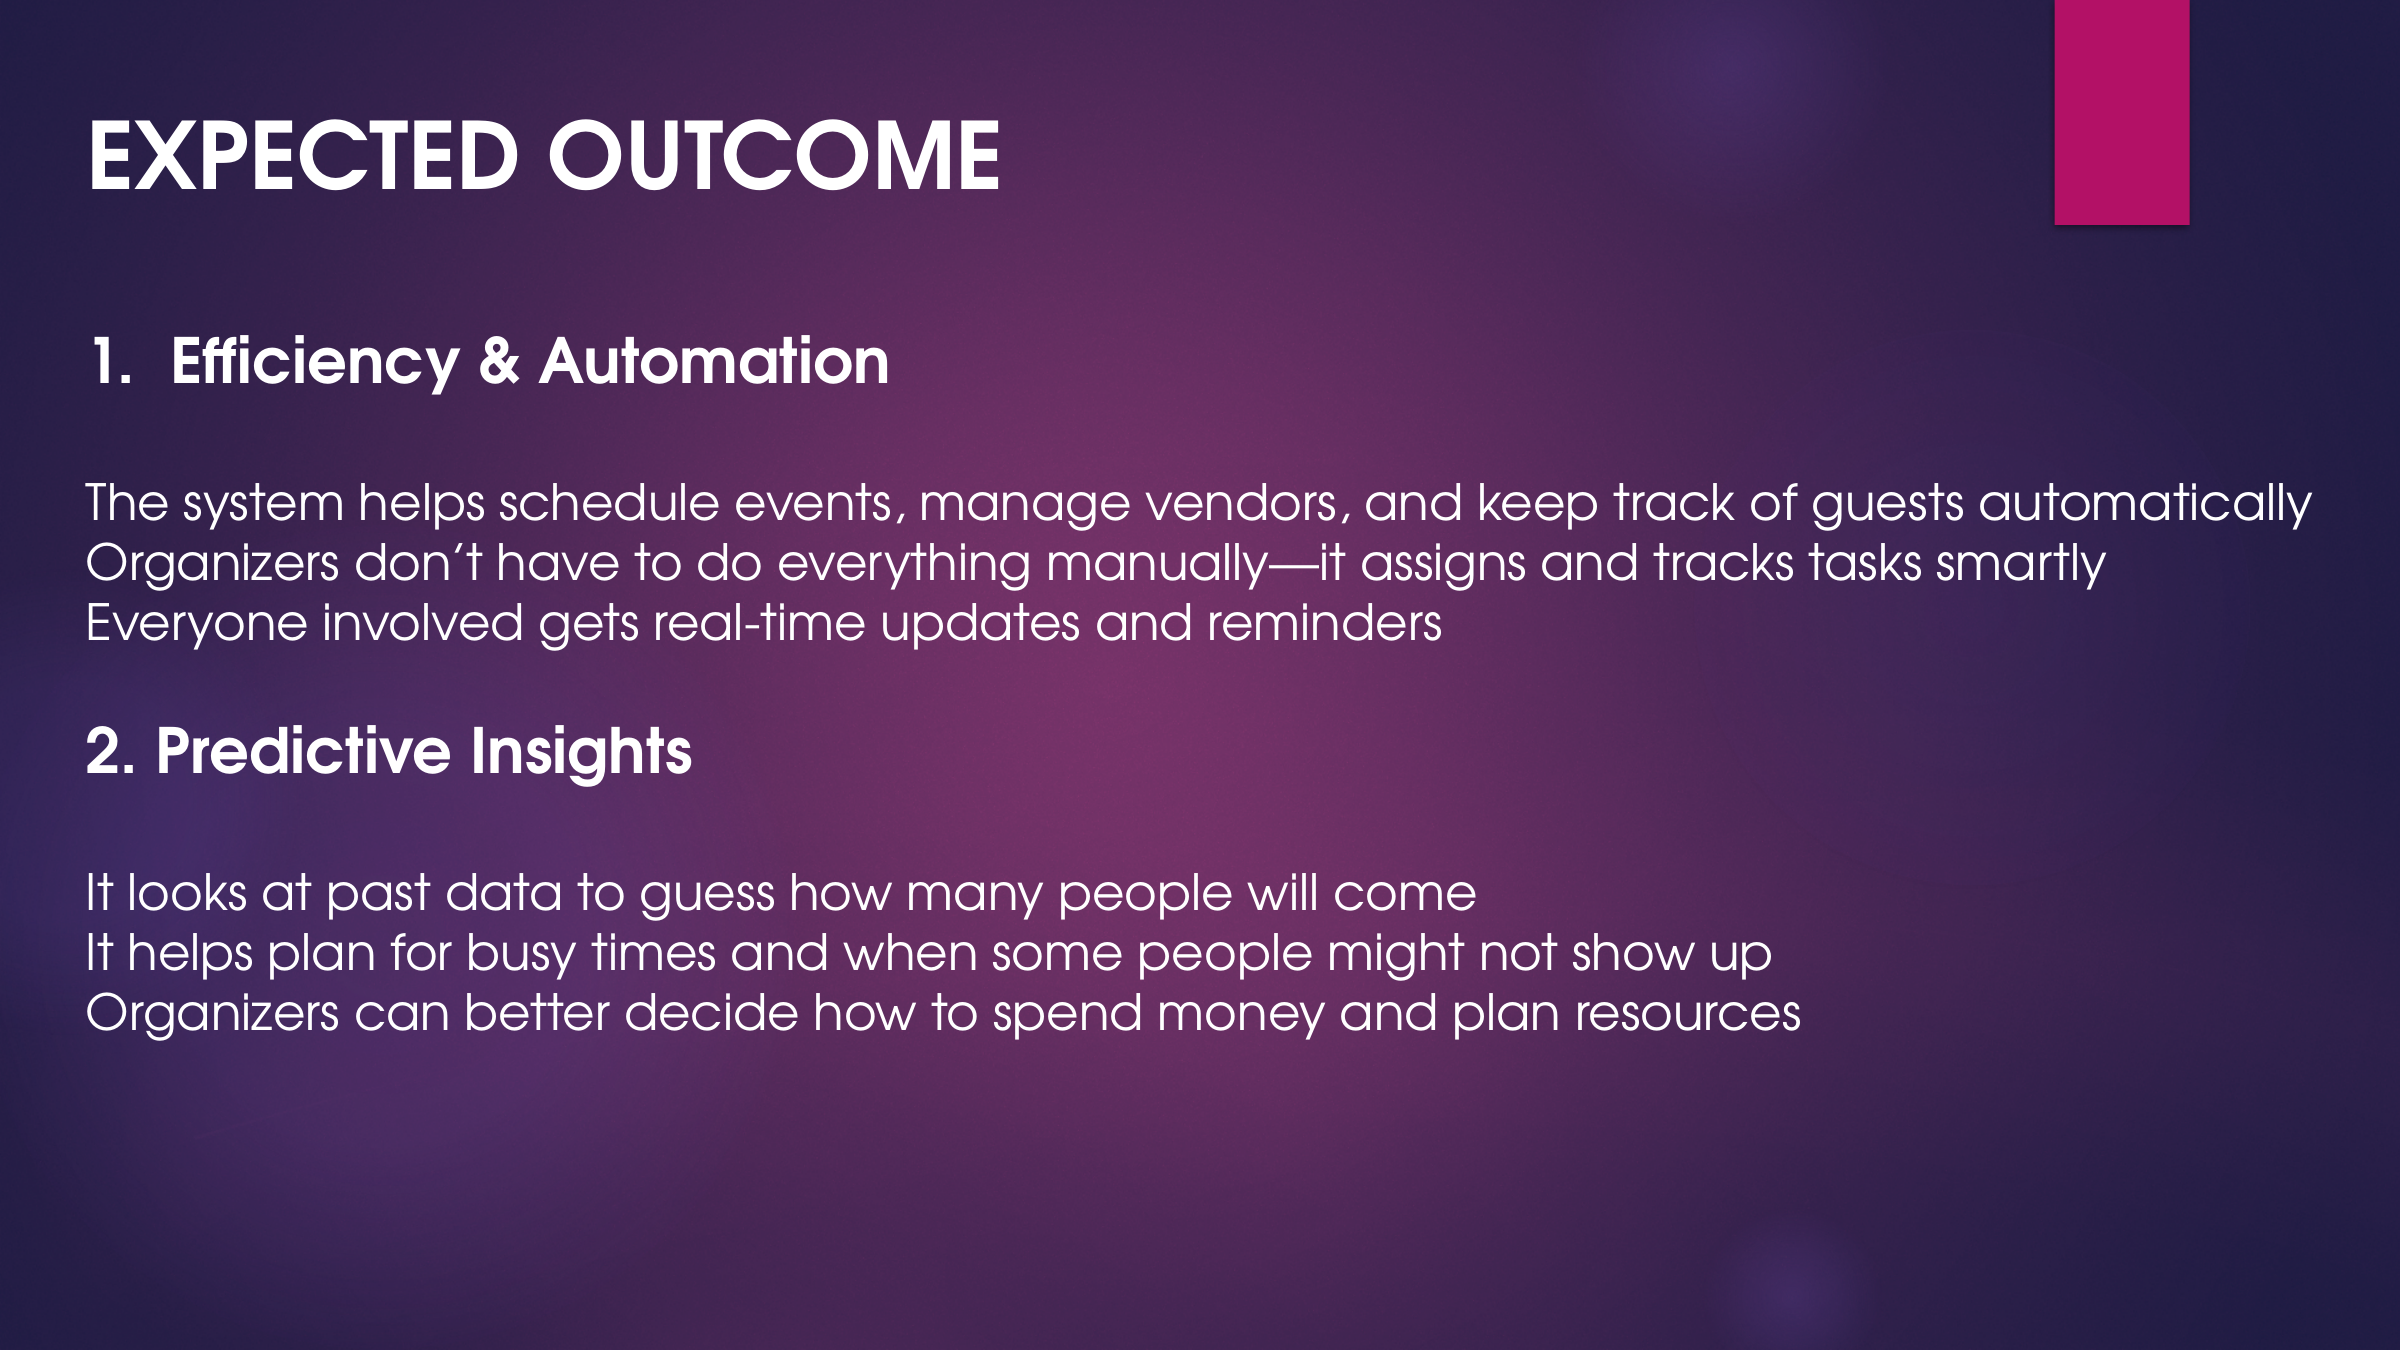

EXPECTED OUTCOME
Efficiency & Automation

The system helps schedule events, manage vendors, and keep track of guests automatically
Organizers don’t have to do everything manually—it assigns and tracks tasks smartly
Everyone involved gets real-time updates and reminders

2. Predictive Insights

It looks at past data to guess how many people will come
It helps plan for busy times and when some people might not show up
Organizers can better decide how to spend money and plan resources